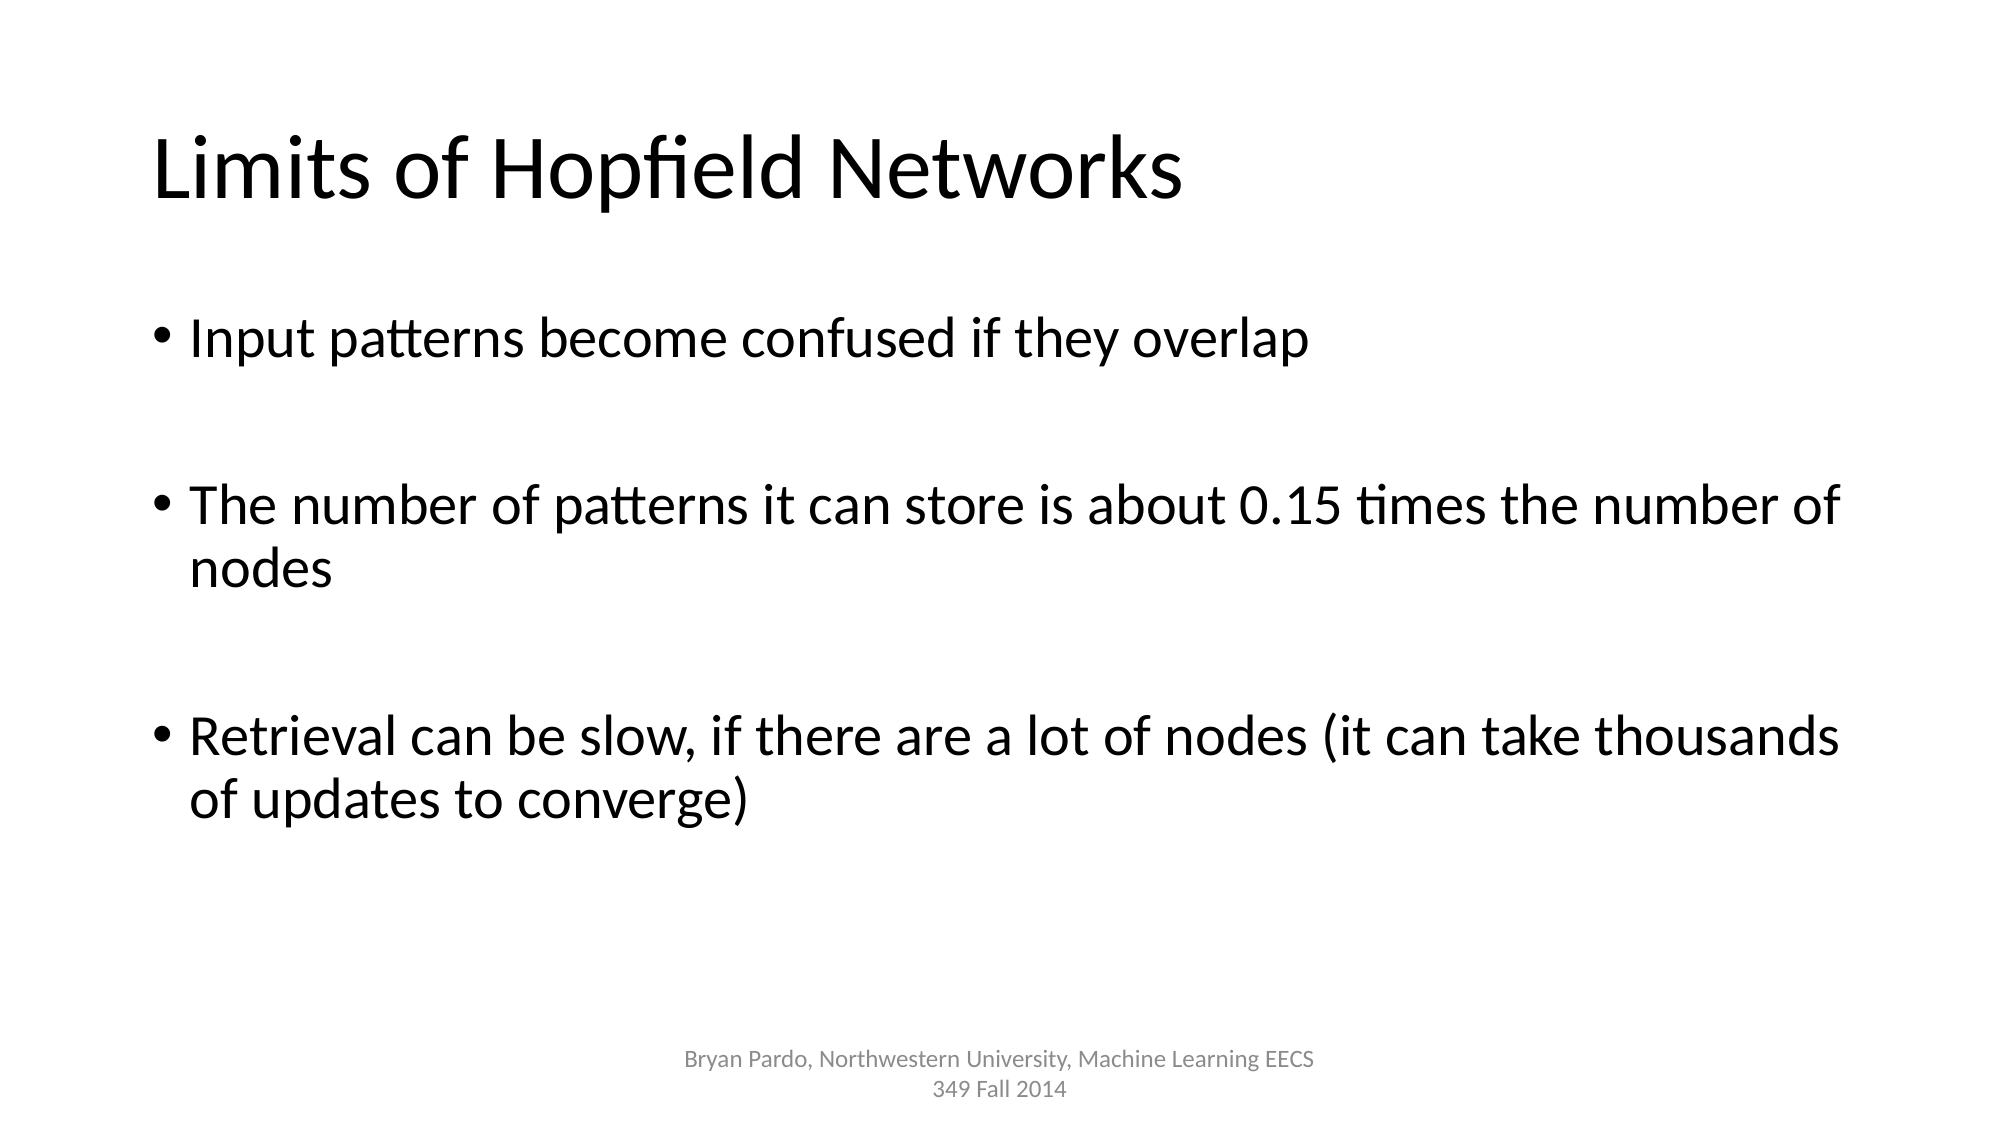

# Limits of Hopfield Networks
Input patterns become confused if they overlap

The number of patterns it can store is about 0.15 times the number of nodes

Retrieval can be slow, if there are a lot of nodes (it can take thousands of updates to converge)

Bryan Pardo, Northwestern University, Machine Learning EECS 349 Fall 2014